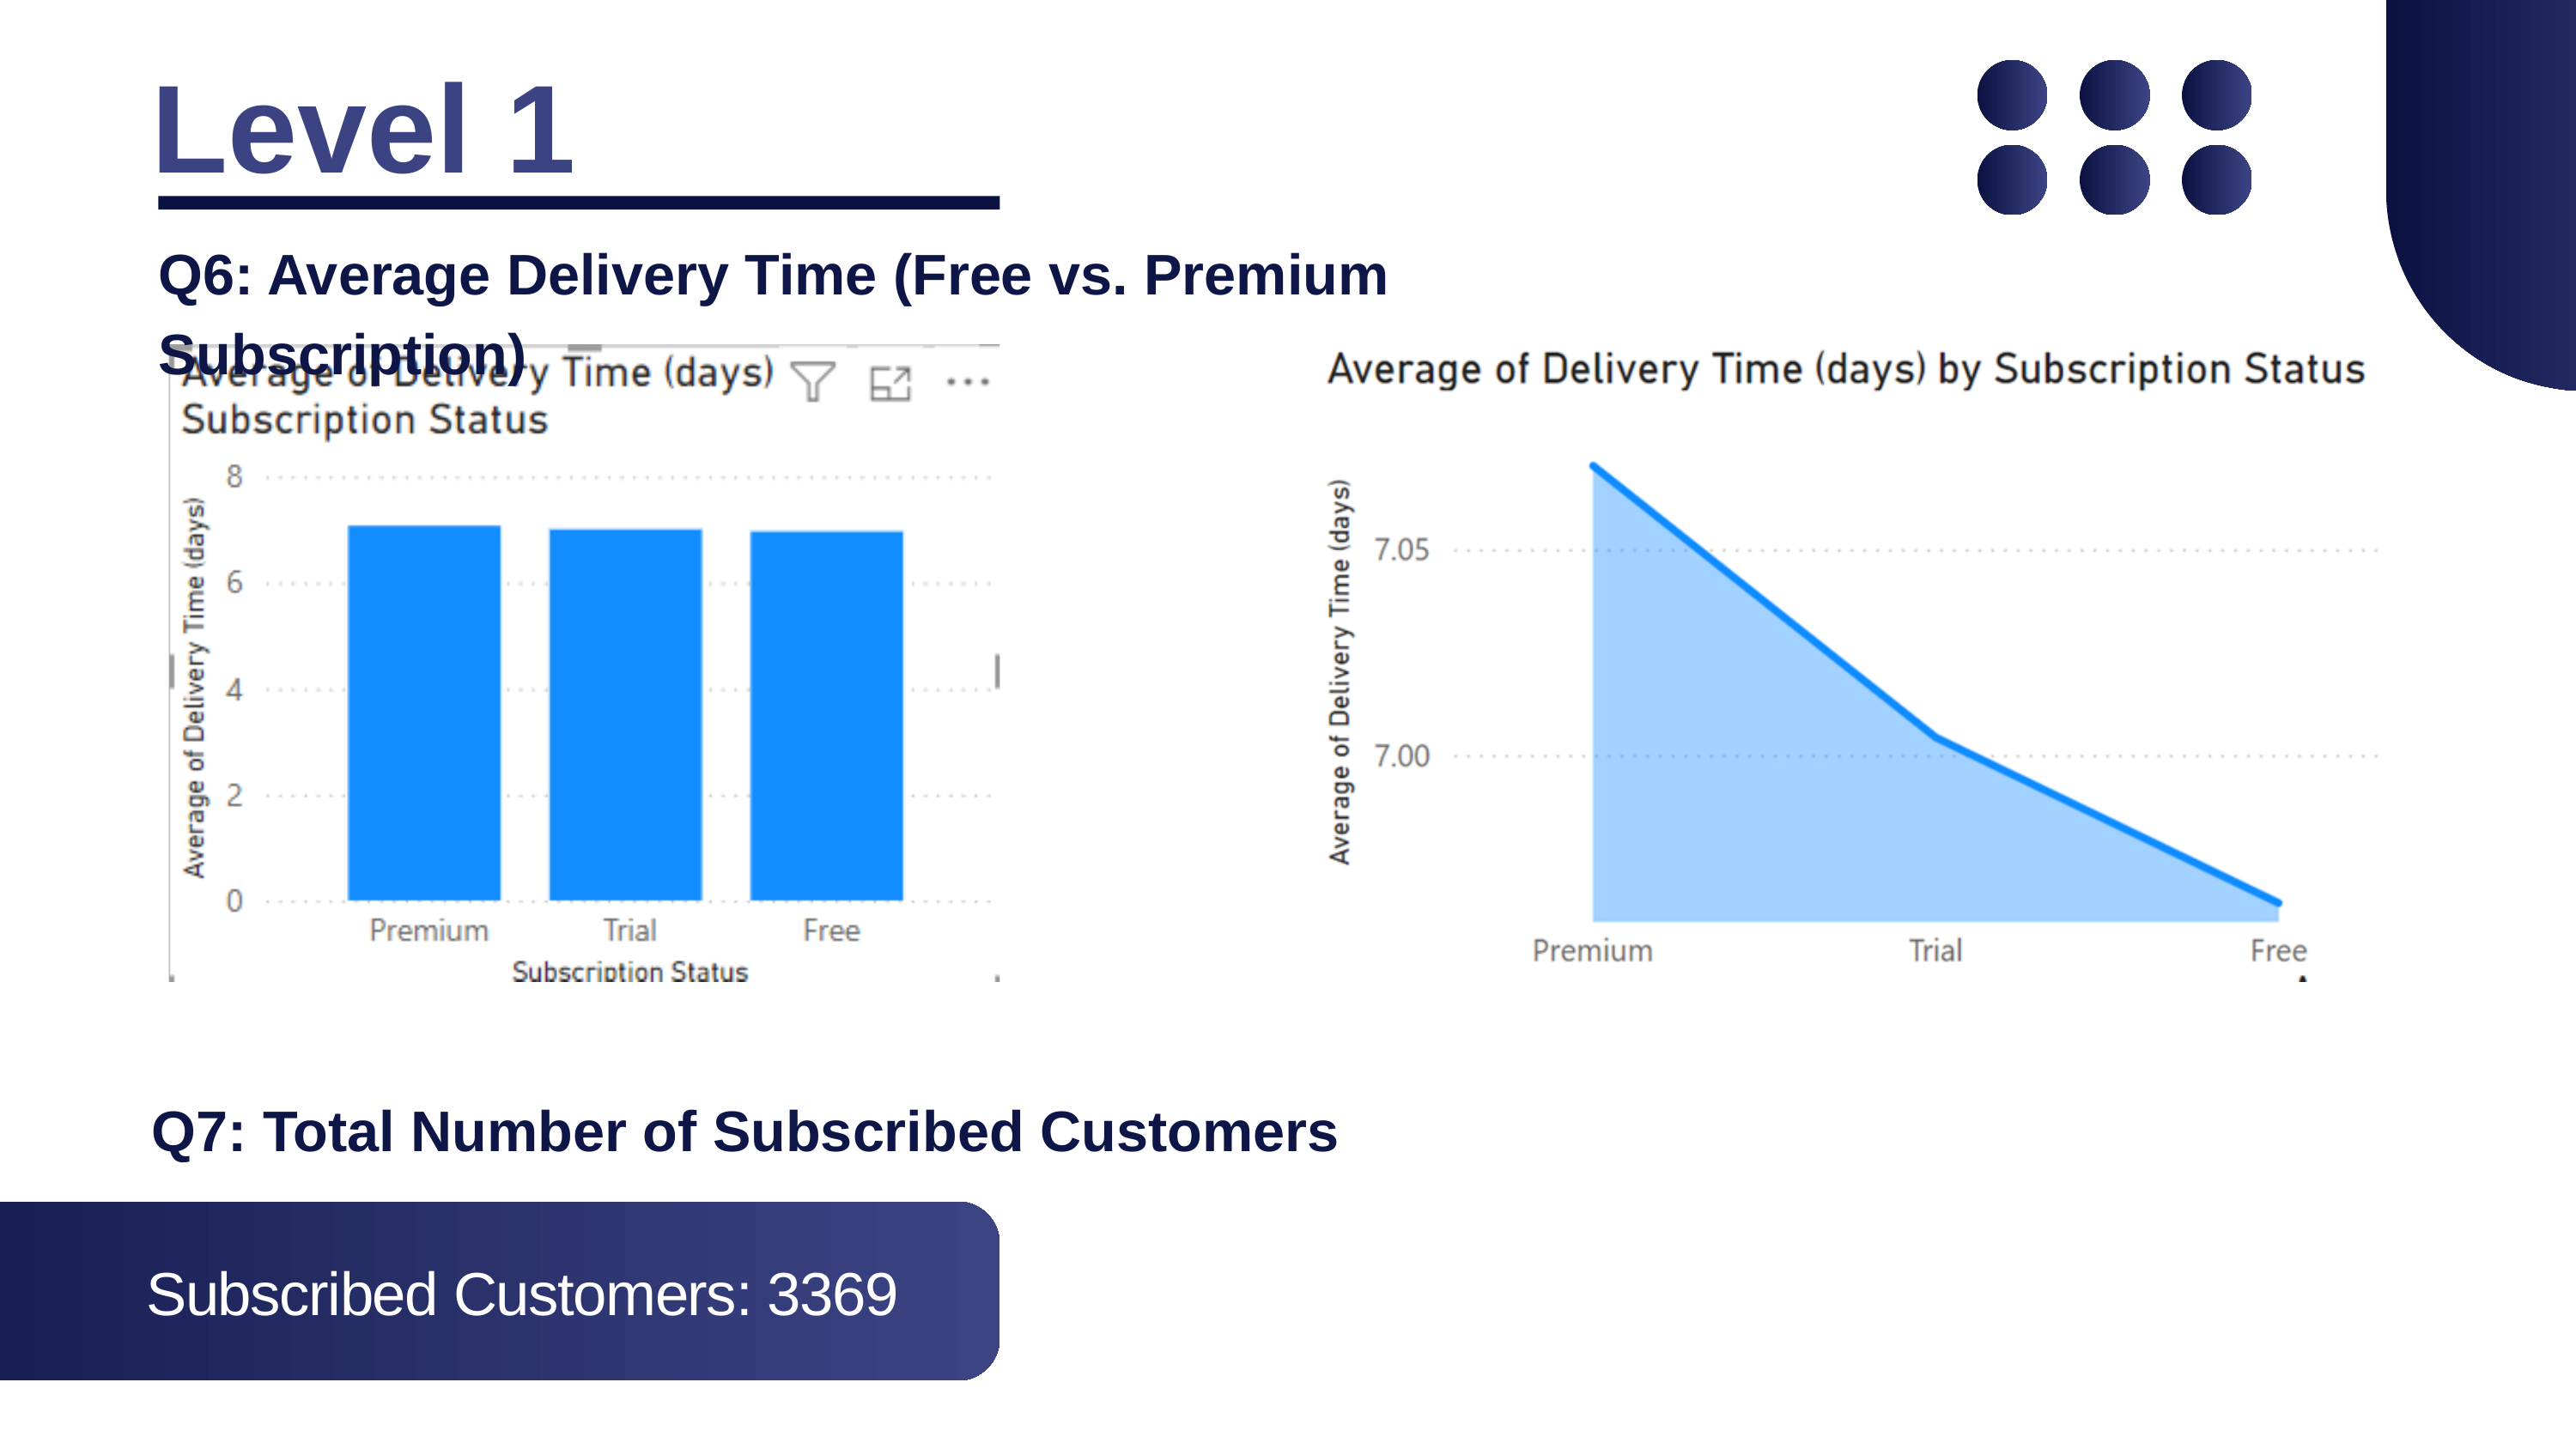

Level 1

Q6: Average Delivery Time (Free vs. Premium Subscription)

Q7: Total Number of Subscribed Customers

Subscribed Customers: 3369